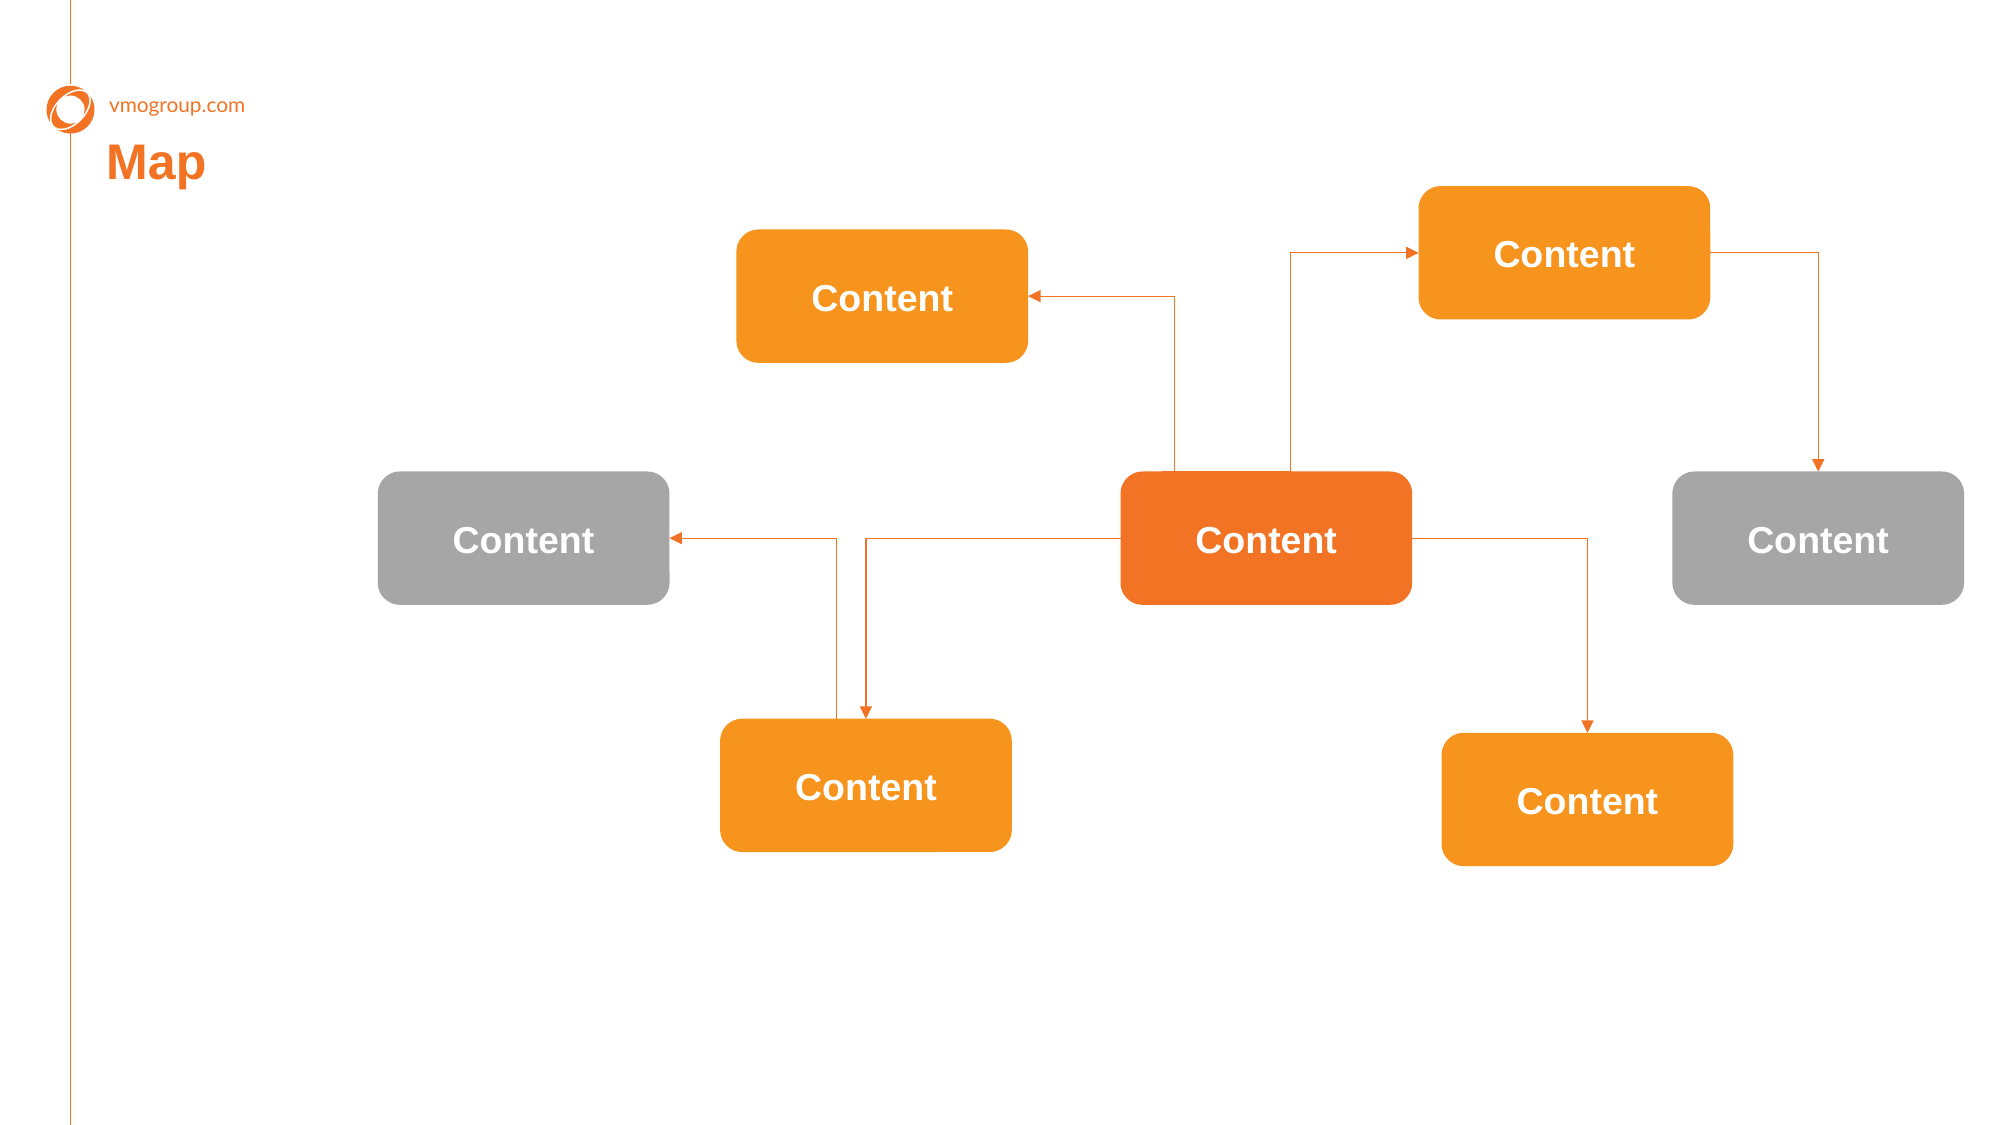

Map
Content
Content
Content
Content
Content
Content
Content